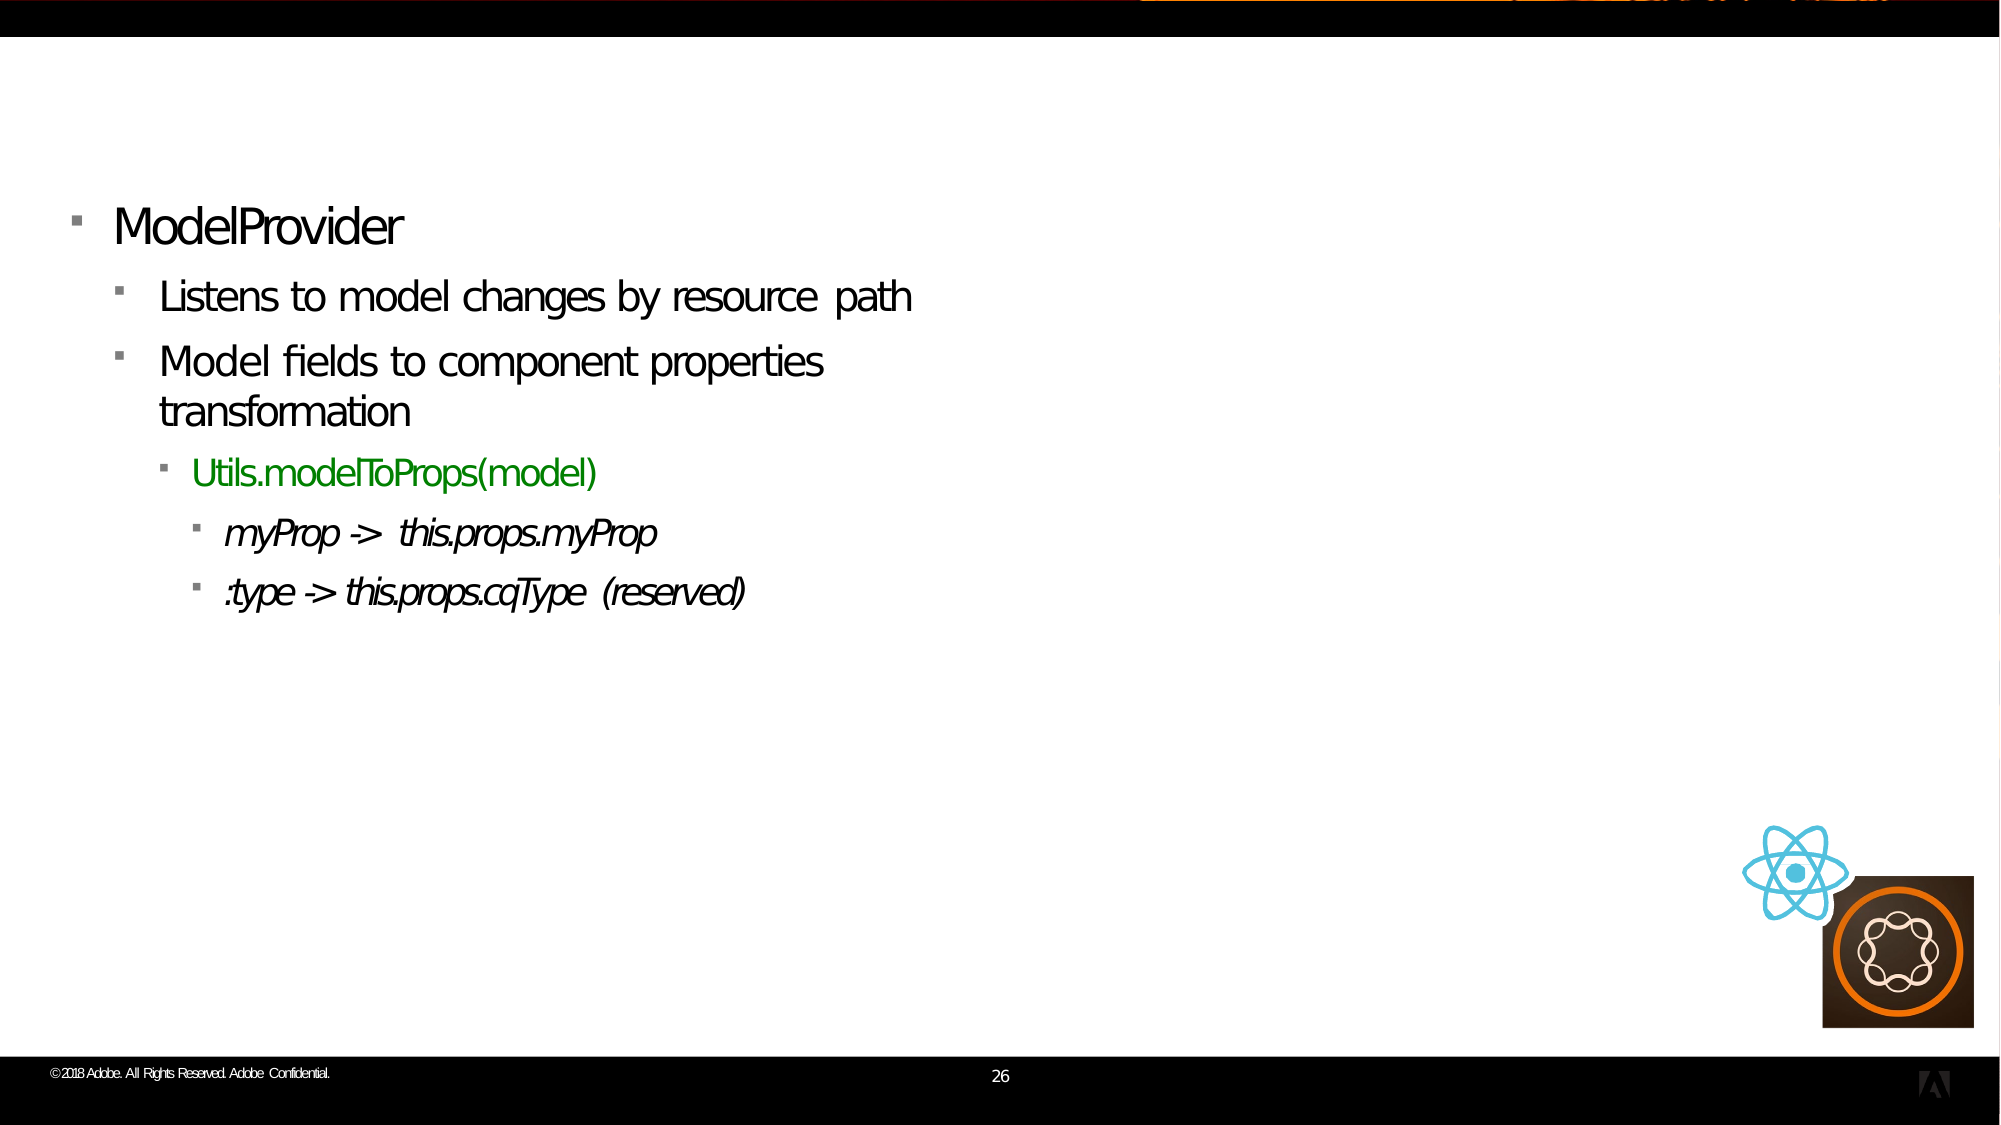

# Model Manager and Provider
ModelProvider
Listens to model changes by resource path
Model fields to component properties transformation
Utils.modelToProps(model)
myProp -> this.props.myProp
:type -> this.props.cqType (reserved)

© 2018 Adobe. All Rights Reserved. Adobe Confidential.
26